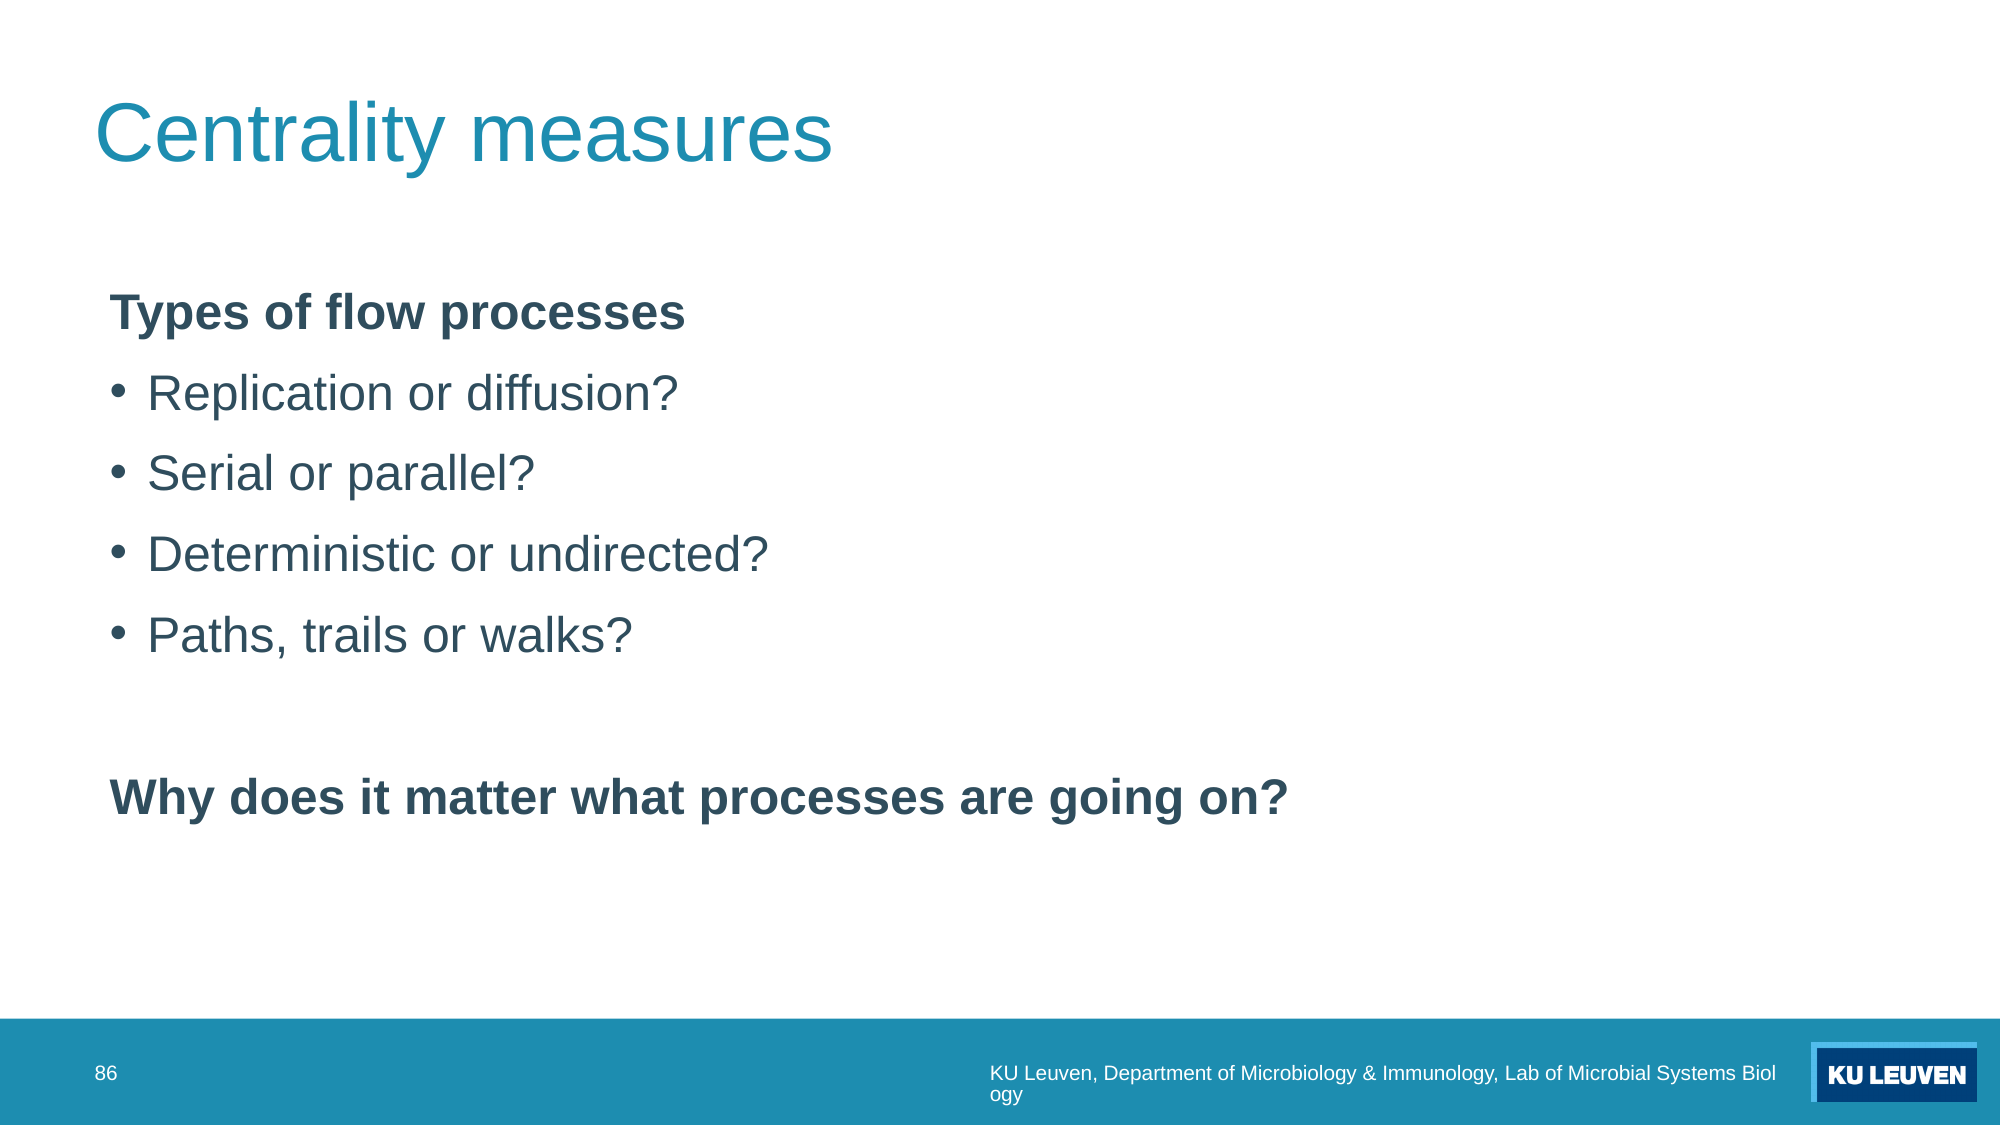

# Centrality measures
Types of flow processes
Replication or diffusion?
Serial or parallel?
Deterministic or undirected?
Paths, trails or walks?

Why does it matter what processes are going on?
86
KU Leuven, Department of Microbiology & Immunology, Lab of Microbial Systems Biology